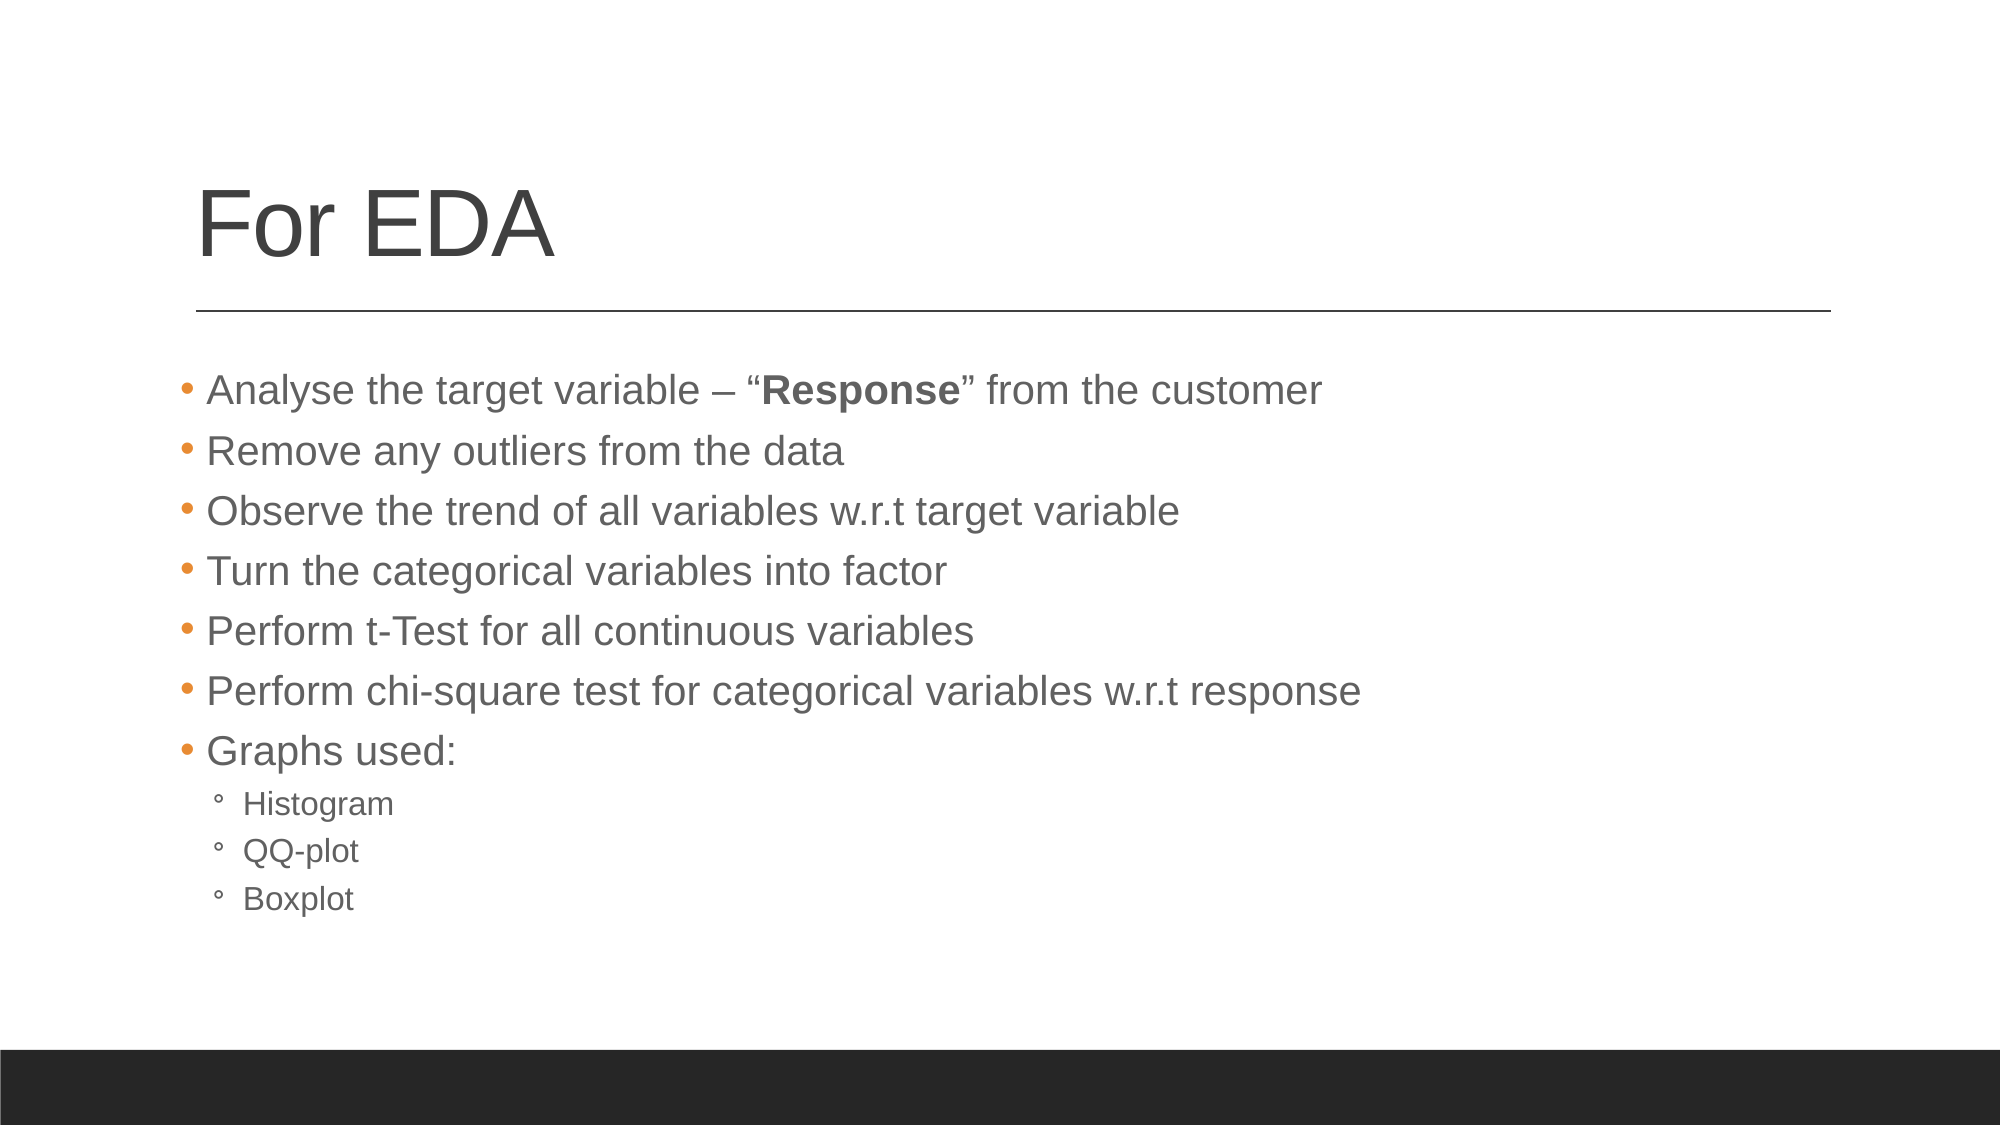

# For EDA
 Analyse the target variable – “Response” from the customer
 Remove any outliers from the data
 Observe the trend of all variables w.r.t target variable
 Turn the categorical variables into factor
 Perform t-Test for all continuous variables
 Perform chi-square test for categorical variables w.r.t response
 Graphs used:
Histogram
QQ-plot
Boxplot